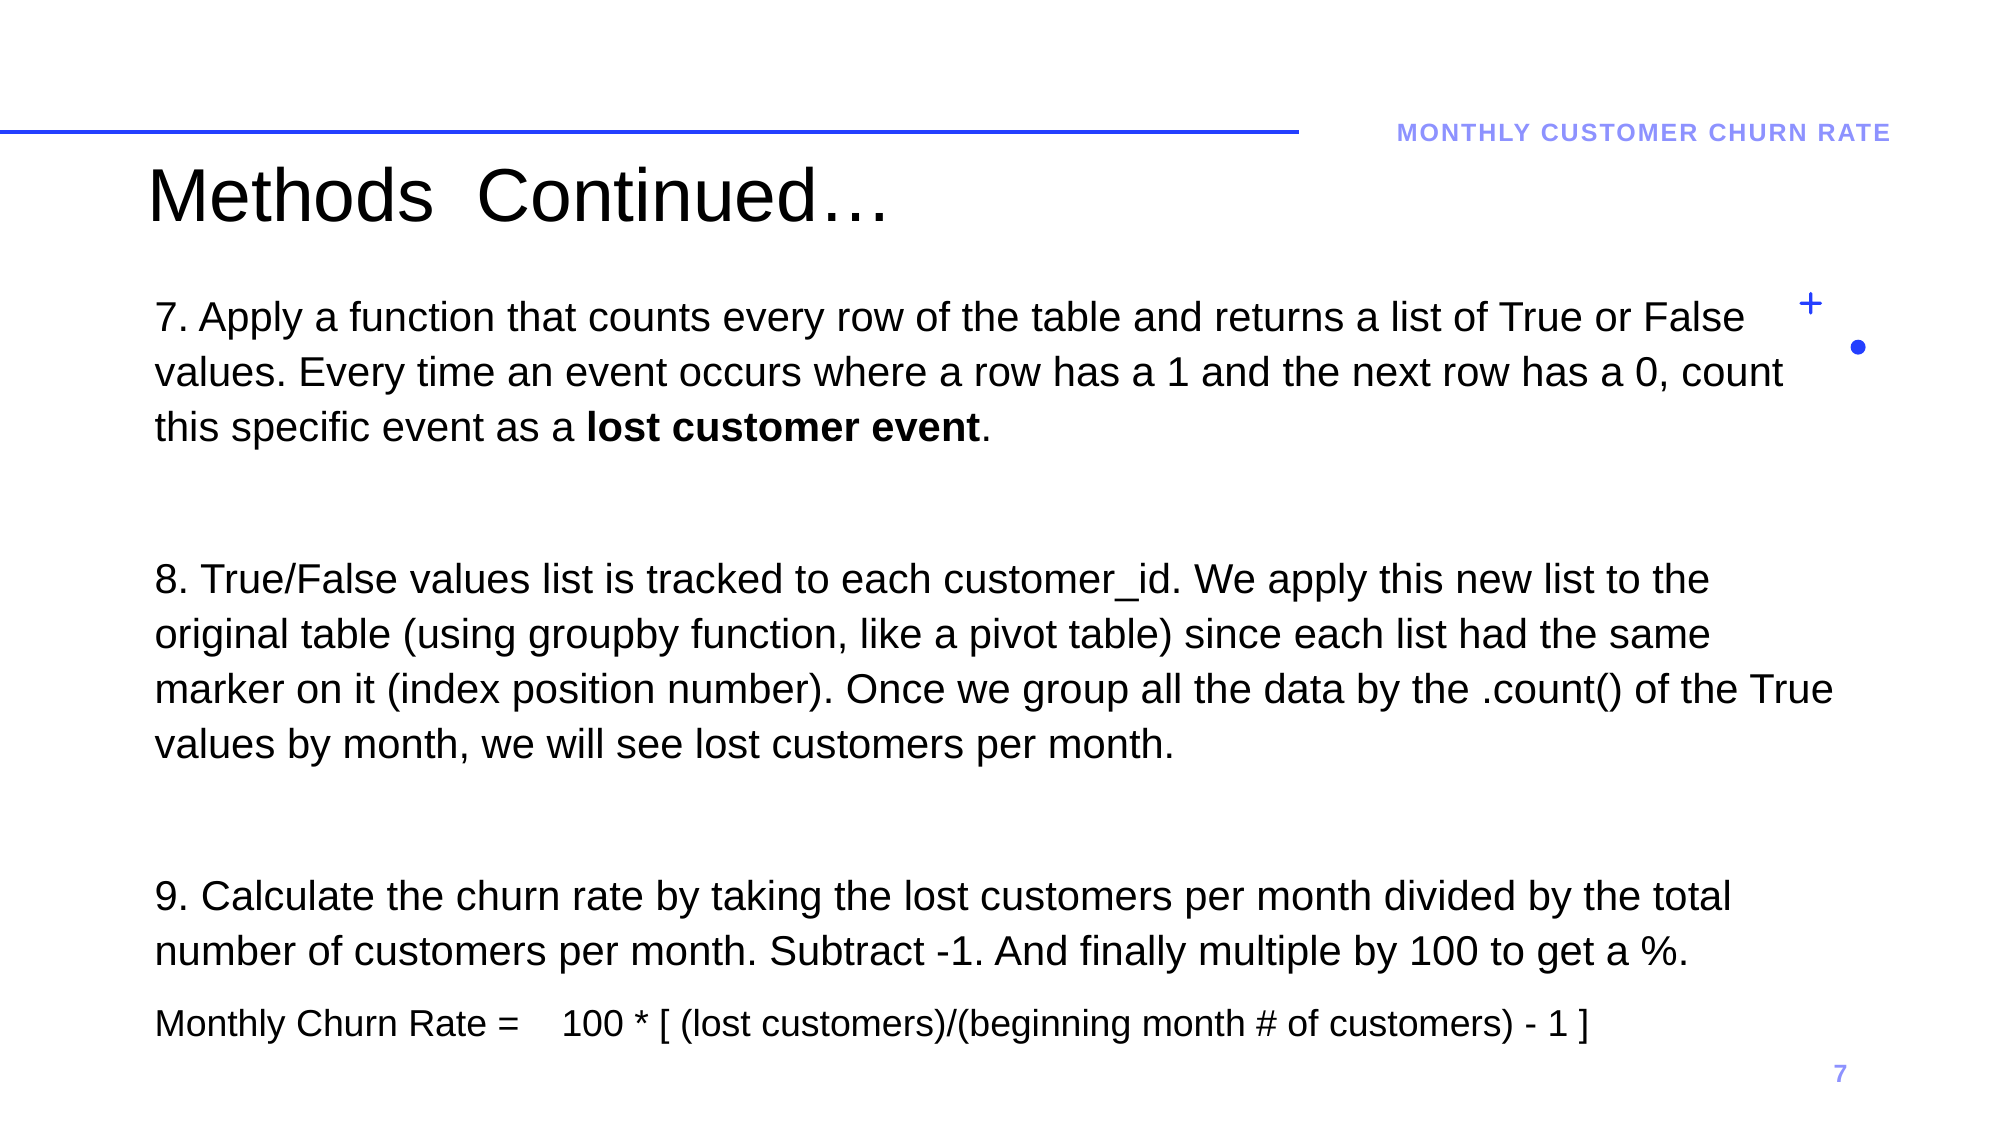

Monthly Customer Churn Rate
# Methods  Continued…
7. Apply a function that counts every row of the table and returns a list of True or False values. Every time an event occurs where a row has a 1 and the next row has a 0, count this specific event as a lost customer event.

8. True/False values list is tracked to each customer_id. We apply this new list to the original table (using groupby function, like a pivot table) since each list had the same marker on it (index position number). Once we group all the data by the .count() of the True values by month, we will see lost customers per month.

9. Calculate the churn rate by taking the lost customers per month divided by the total number of customers per month. Subtract -1. And finally multiple by 100 to get a %.
Monthly Churn Rate =    100 * [ (lost customers)/(beginning month # of customers) - 1 ]

7